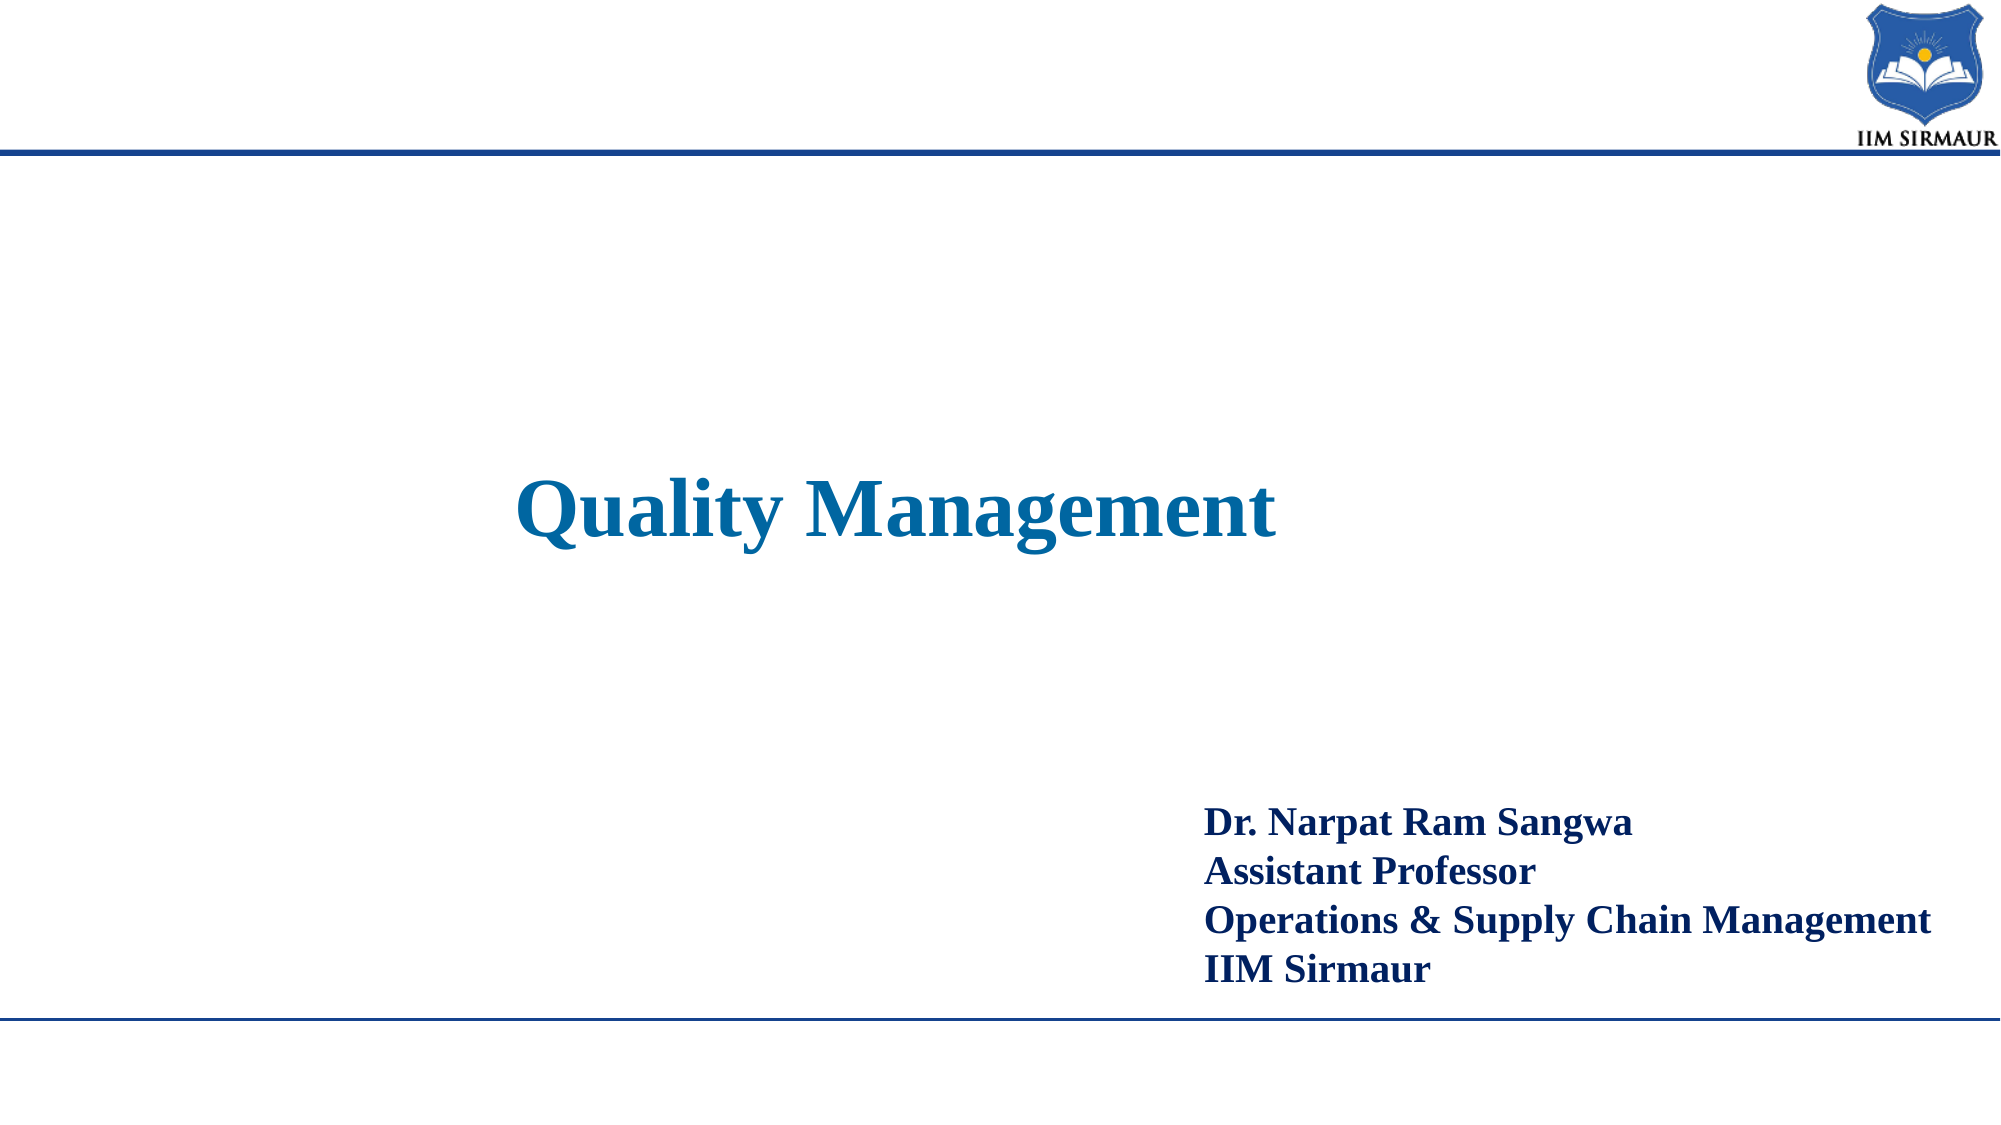

Quality Management

Dr. Narpat Ram Sangwa
Assistant Professor
Operations & Supply Chain Management
IIM Sirmaur